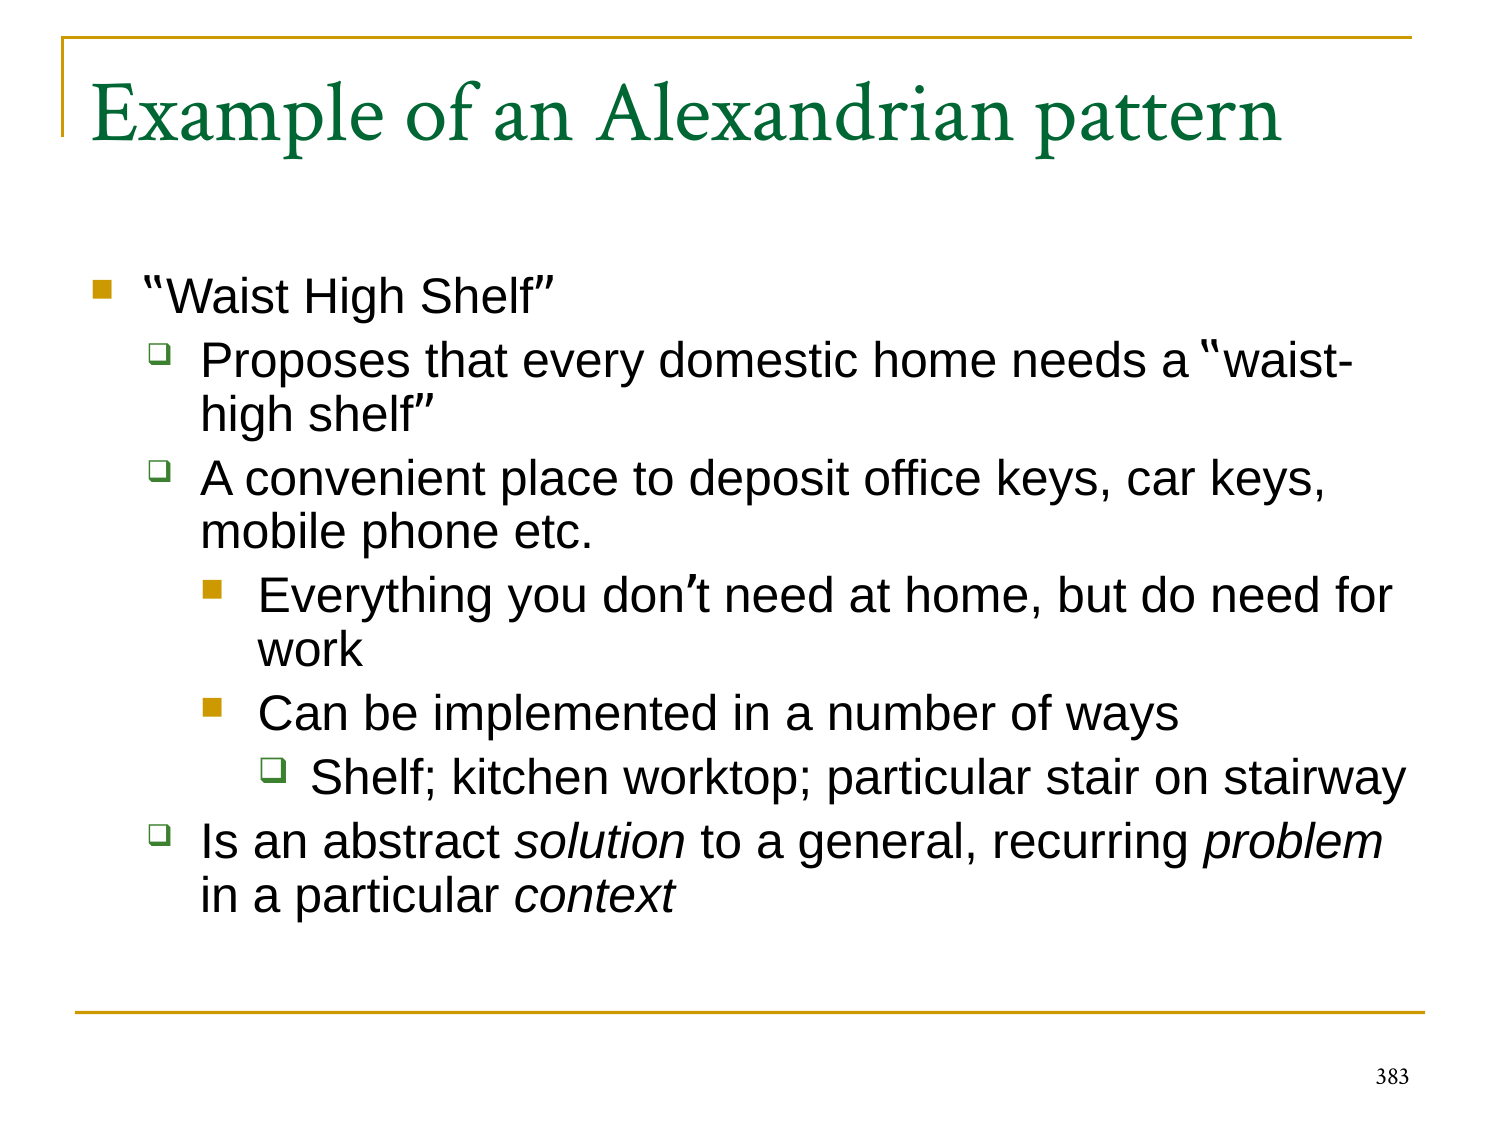

# Example of an Alexandrian pattern
“Waist High Shelf”
Proposes that every domestic home needs a “waist-high shelf”
A convenient place to deposit office keys, car keys, mobile phone etc.
Everything you don’t need at home, but do need for work
Can be implemented in a number of ways
Shelf; kitchen worktop; particular stair on stairway
Is an abstract solution to a general, recurring problem in a particular context
383